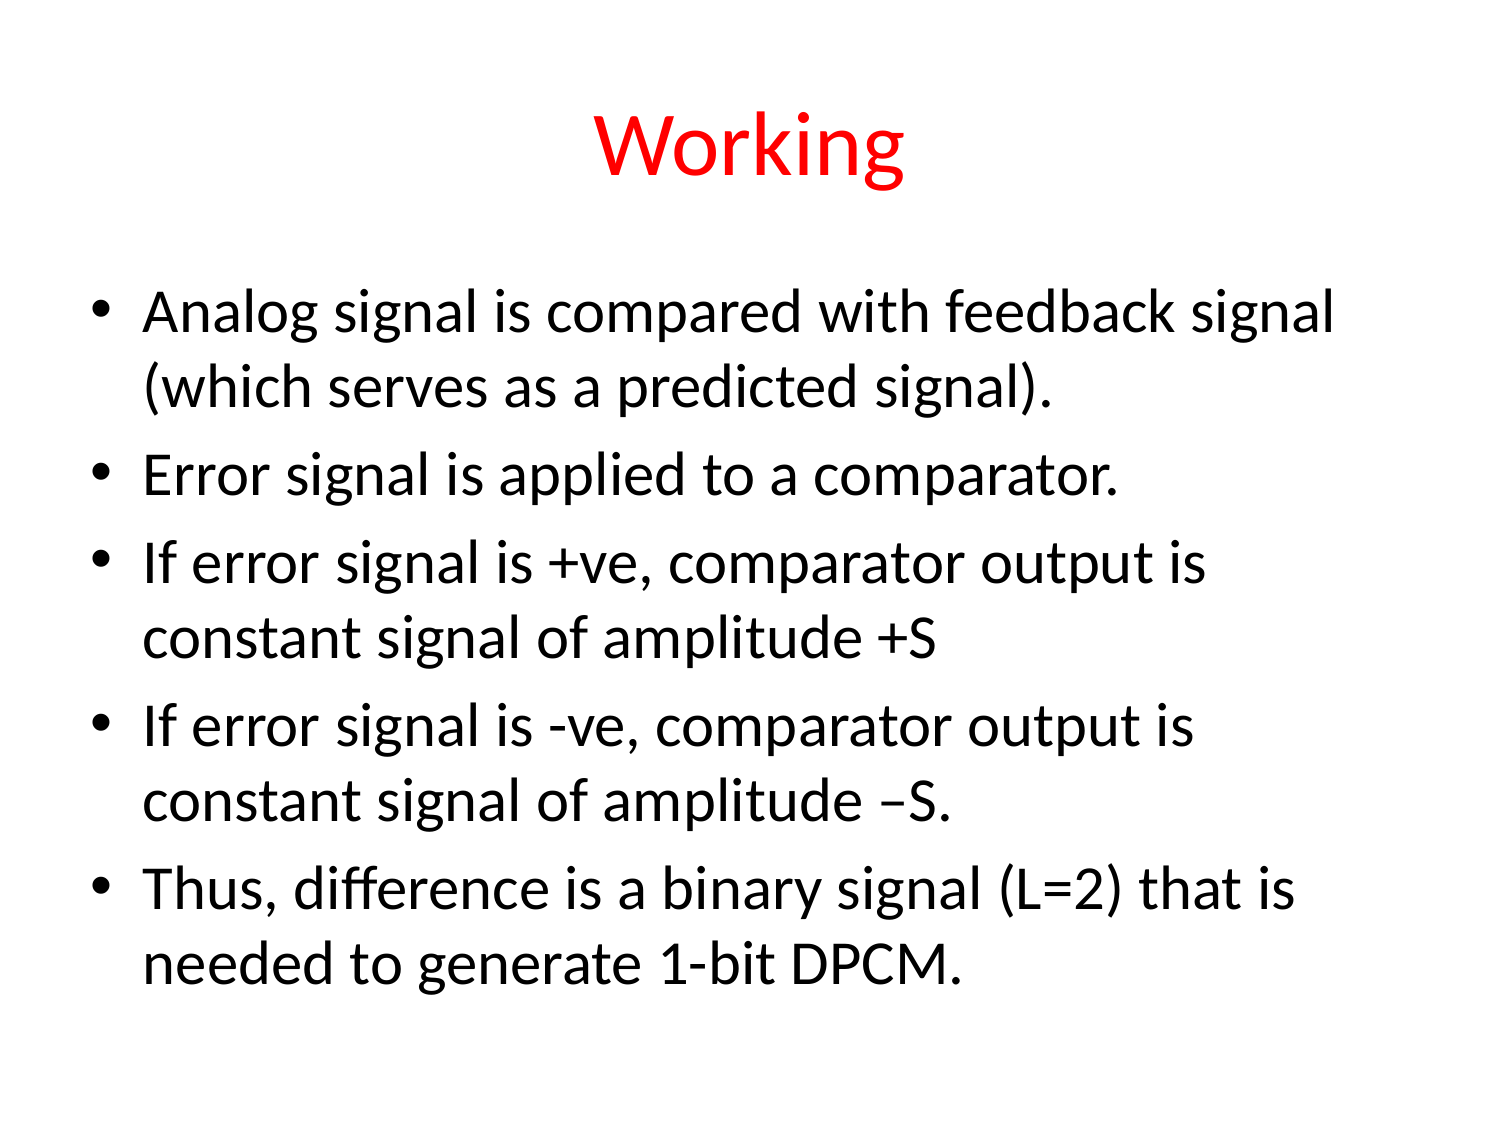

# Working
Analog signal is compared with feedback signal (which serves as a predicted signal).
Error signal is applied to a comparator.
If error signal is +ve, comparator output is constant signal of amplitude +S
If error signal is -ve, comparator output is constant signal of amplitude –S.
Thus, difference is a binary signal (L=2) that is needed to generate 1-bit DPCM.